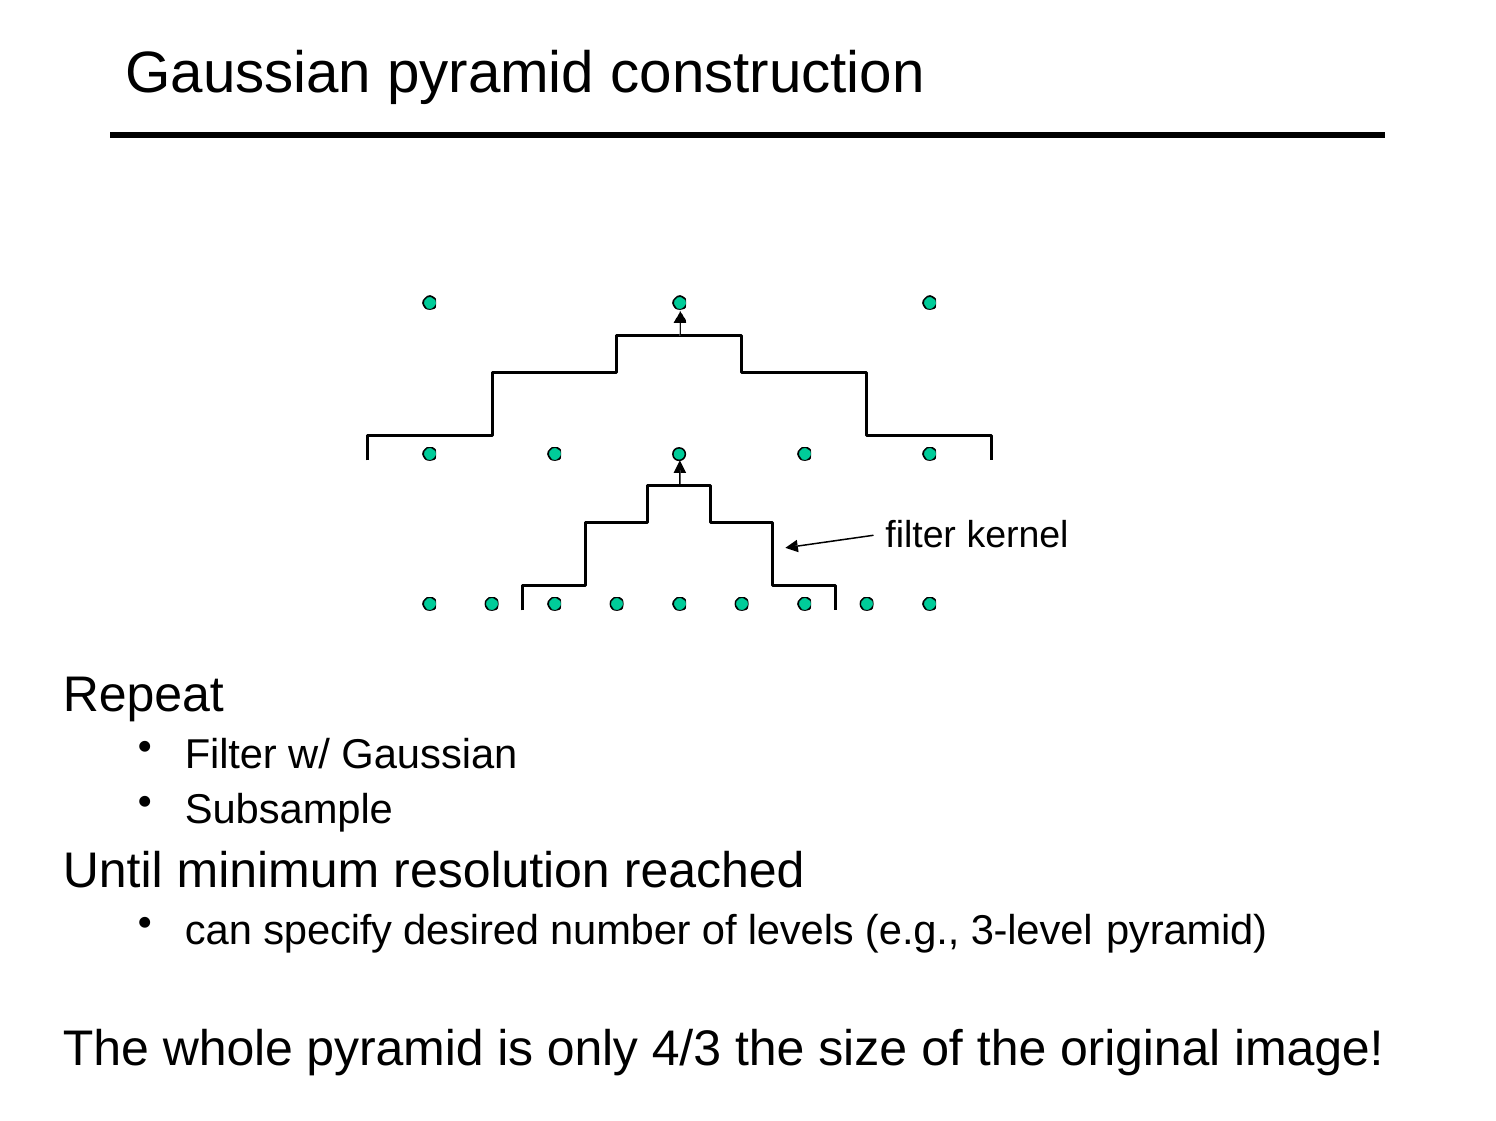

# Gaussian pyramid construction

filter kernel

Repeat
Filter w/ Gaussian
Subsample
Until minimum resolution reached
can specify desired number of levels (e.g., 3-level pyramid)

The whole pyramid is only 4/3 the size of the original image!